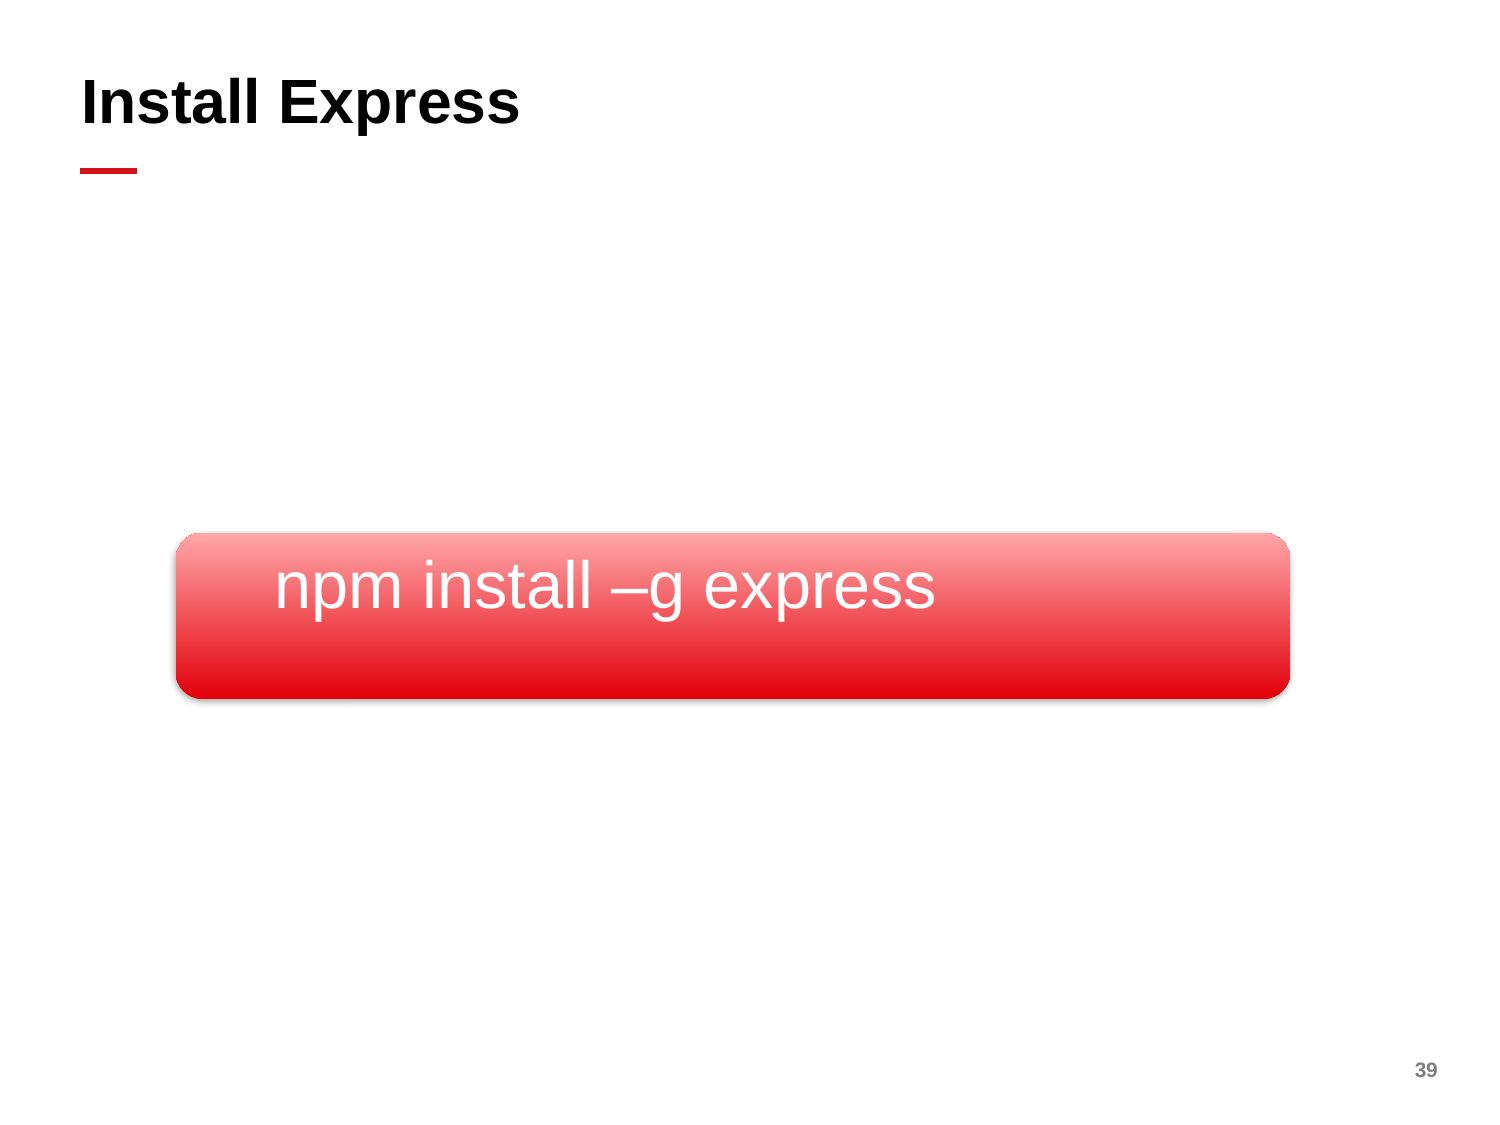

# Install Express

  npm install –g express